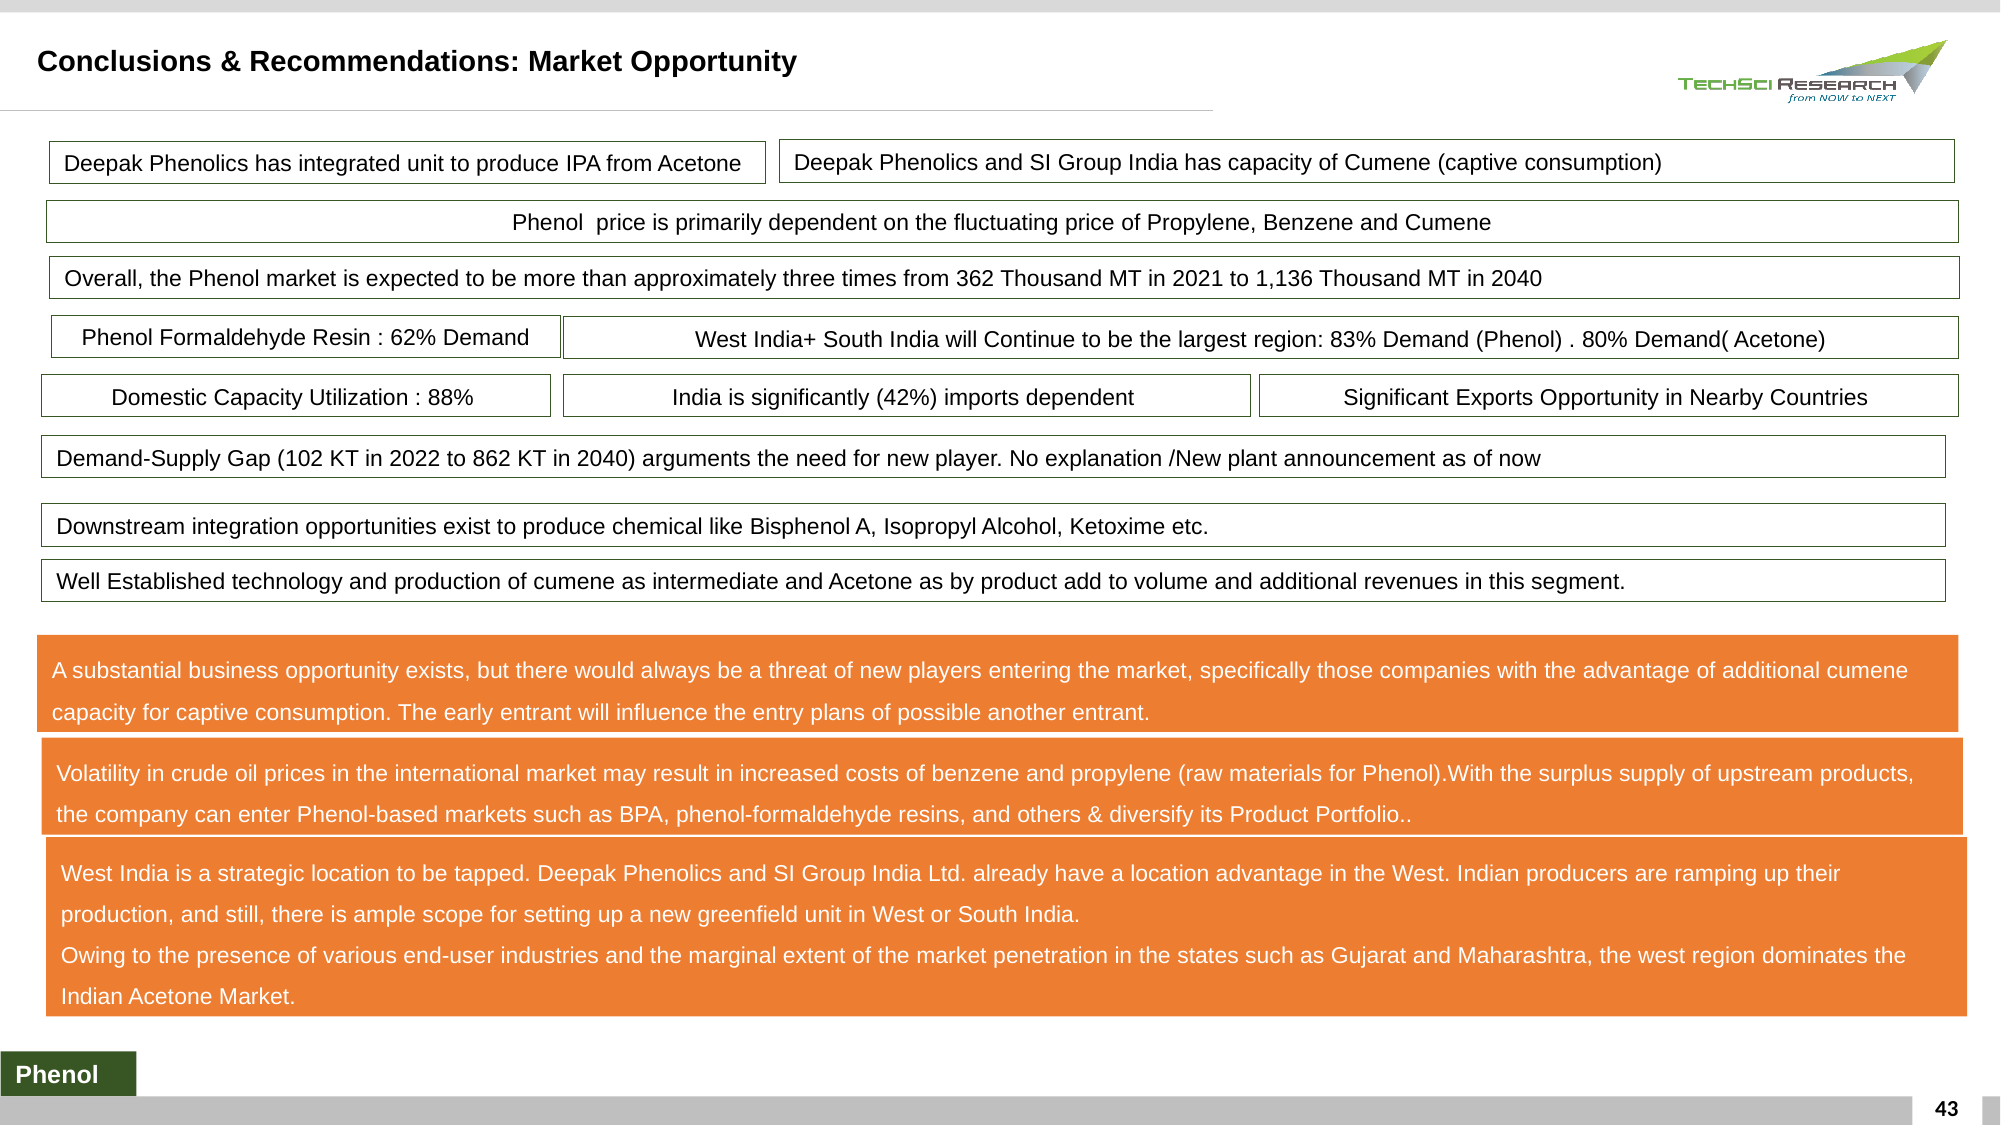

Conclusions & Recommendations: Market Opportunity
Deepak Phenolics and SI Group India has capacity of Cumene (captive consumption)
Deepak Phenolics has integrated unit to produce IPA from Acetone
Phenol  price is primarily dependent on the fluctuating price of Propylene, Benzene and Cumene
Overall, the Phenol market is expected to be more than approximately three times from 362 Thousand MT in 2021 to 1,136 Thousand MT in 2040
Phenol Formaldehyde Resin : 62% Demand
West India+ South India will Continue to be the largest region: 83% Demand (Phenol) . 80% Demand( Acetone)
Domestic Capacity Utilization : 88%
Significant Exports Opportunity in Nearby Countries
India is significantly (42%) imports dependent
Demand-Supply Gap (102 KT in 2022 to 862 KT in 2040) arguments the need for new player. No explanation /New plant announcement as of now
Downstream integration opportunities exist to produce chemical like Bisphenol A, Isopropyl Alcohol, Ketoxime etc.
Well Established technology and production of cumene as intermediate and Acetone as by product add to volume and additional revenues in this segment.
A substantial business opportunity exists, but there would always be a threat of new players entering the market, specifically those companies with the advantage of additional cumene capacity for captive consumption. The early entrant will influence the entry plans of possible another entrant.
Volatility in crude oil prices in the international market may result in increased costs of benzene and propylene (raw materials for Phenol).With the surplus supply of upstream products, the company can enter Phenol-based markets such as BPA, phenol-formaldehyde resins, and others & diversify its Product Portfolio..
West India is a strategic location to be tapped. Deepak Phenolics and SI Group India Ltd. already have a location advantage in the West. Indian producers are ramping up their production, and still, there is ample scope for setting up a new greenfield unit in West or South India.
Owing to the presence of various end-user industries and the marginal extent of the market penetration in the states such as Gujarat and Maharashtra, the west region dominates the Indian Acetone Market.
Phenol